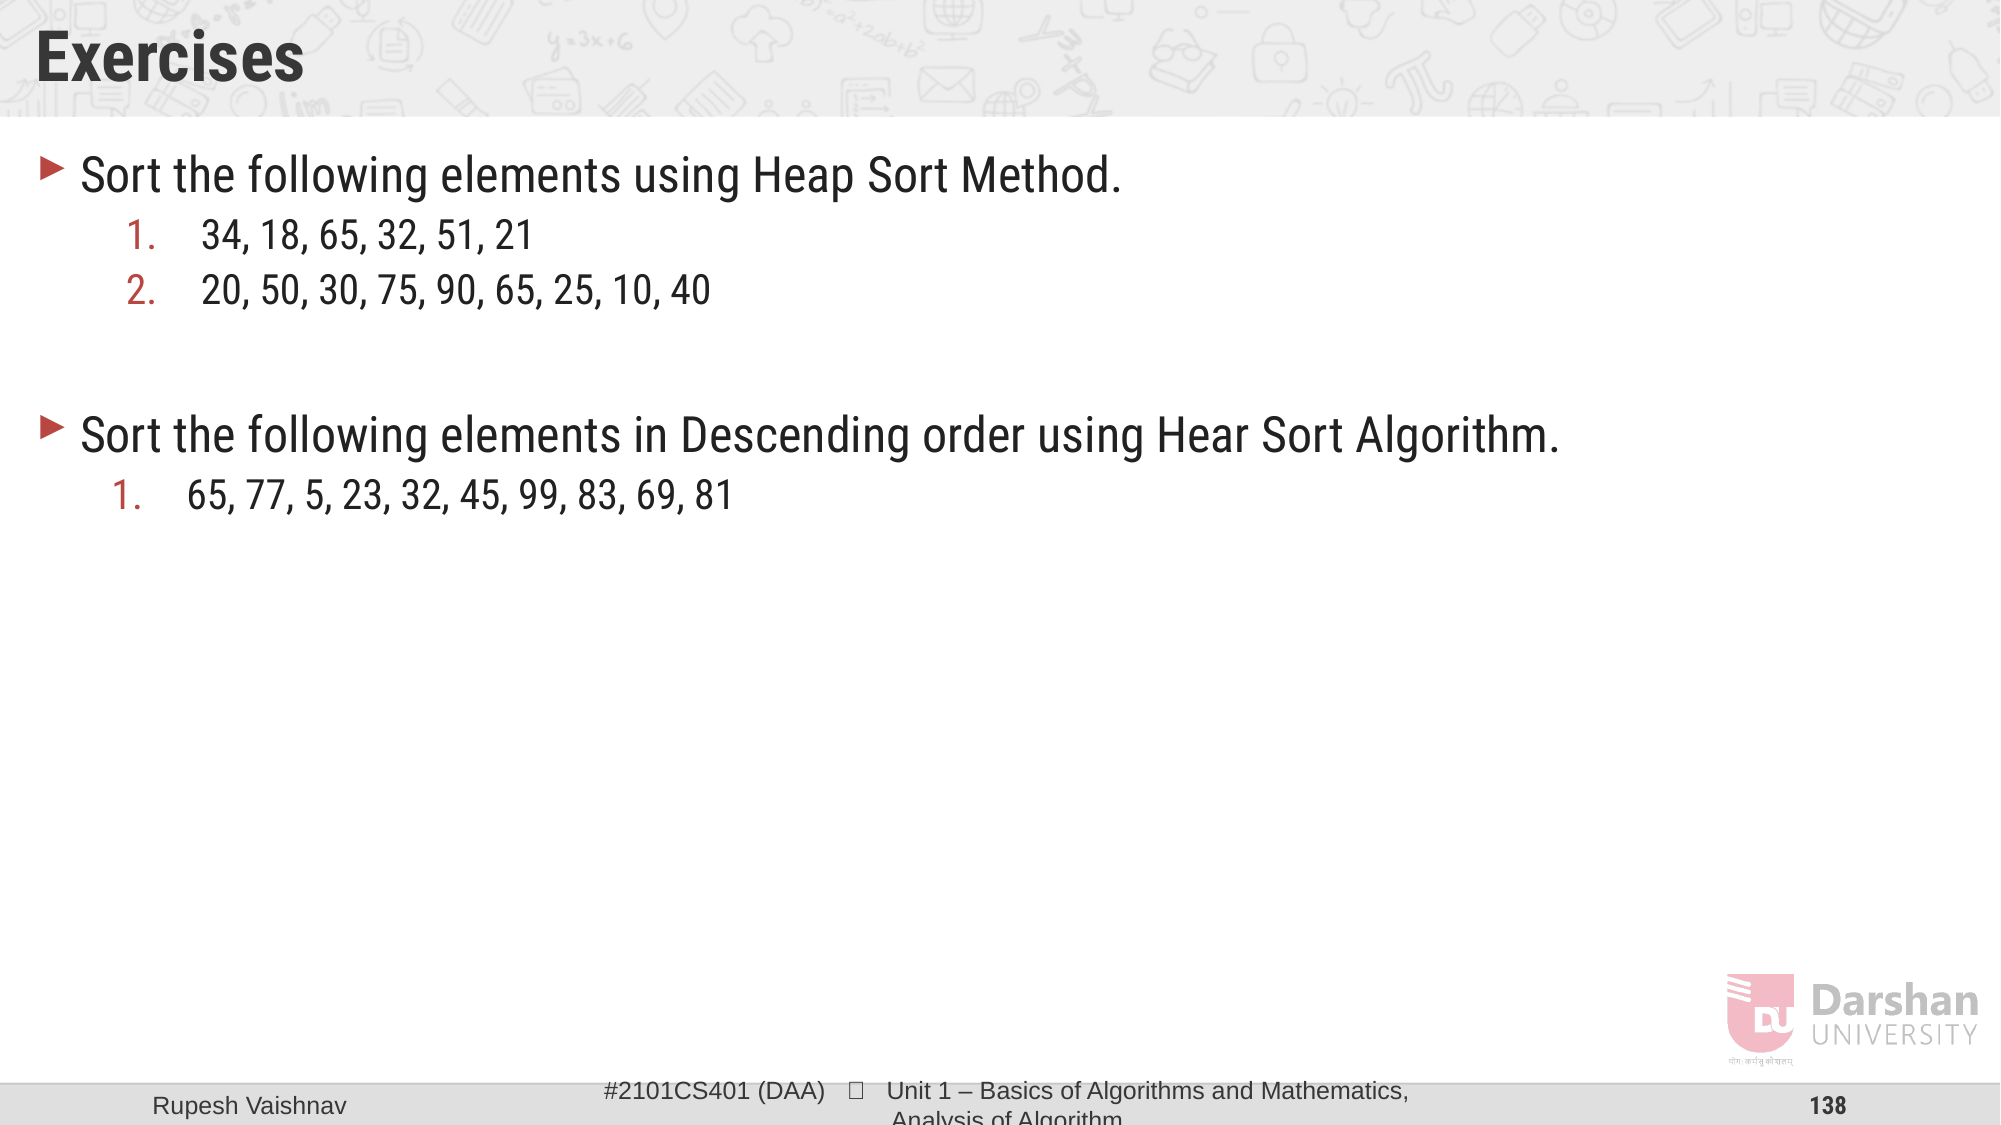

# Exercises
Sort the following elements using Heap Sort Method.
34, 18, 65, 32, 51, 21
20, 50, 30, 75, 90, 65, 25, 10, 40

Sort the following elements in Descending order using Hear Sort Algorithm.
65, 77, 5, 23, 32, 45, 99, 83, 69, 81